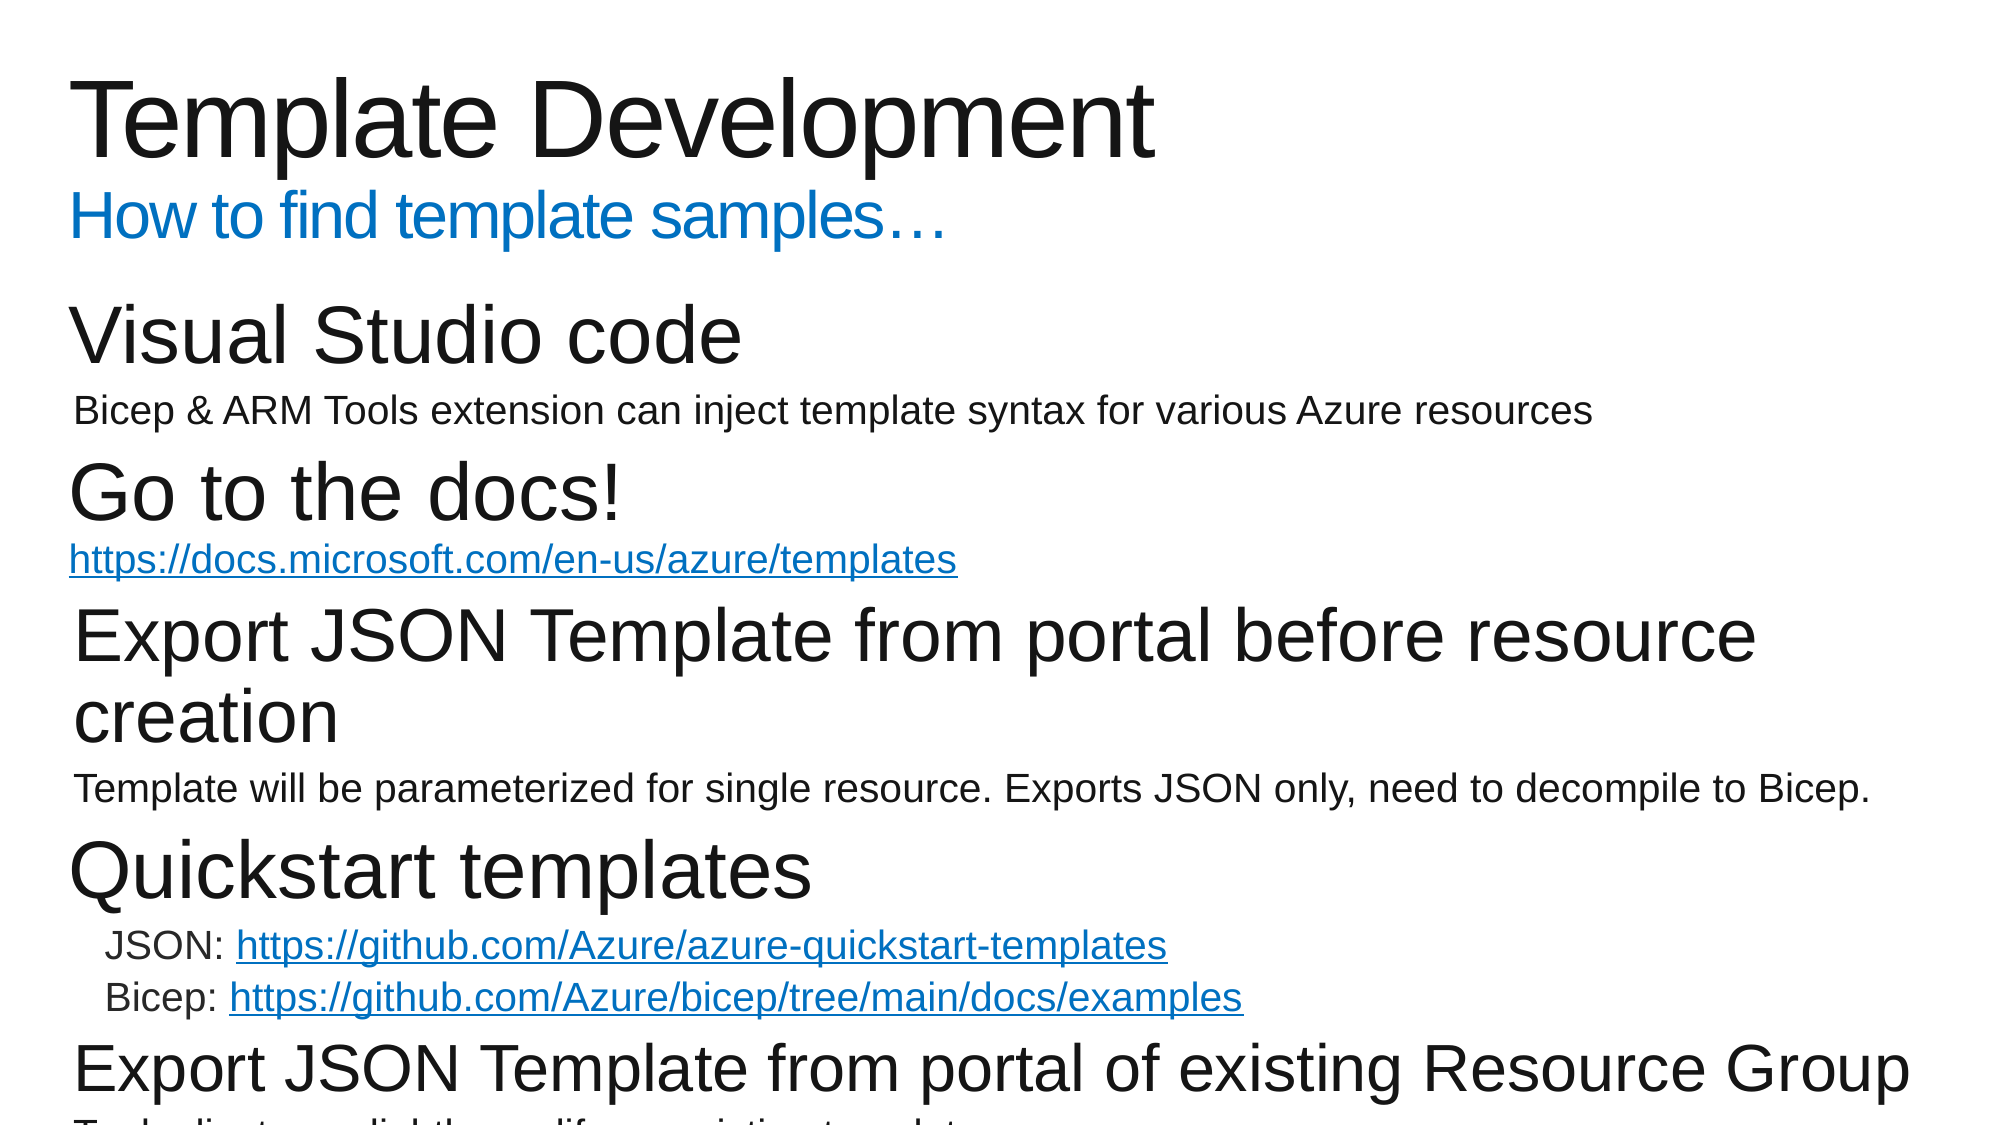

# Template Development How to find template samples…
Visual Studio code
Bicep & ARM Tools extension can inject template syntax for various Azure resources
Go to the docs!
https://docs.microsoft.com/en-us/azure/templates
Export JSON Template from portal before resource creation
Template will be parameterized for single resource. Exports JSON only, need to decompile to Bicep.
Quickstart templates
JSON: https://github.com/Azure/azure-quickstart-templates
Bicep: https://github.com/Azure/bicep/tree/main/docs/examples
Export JSON Template from portal of existing Resource Group
To duplicate or slightly modify an existing template